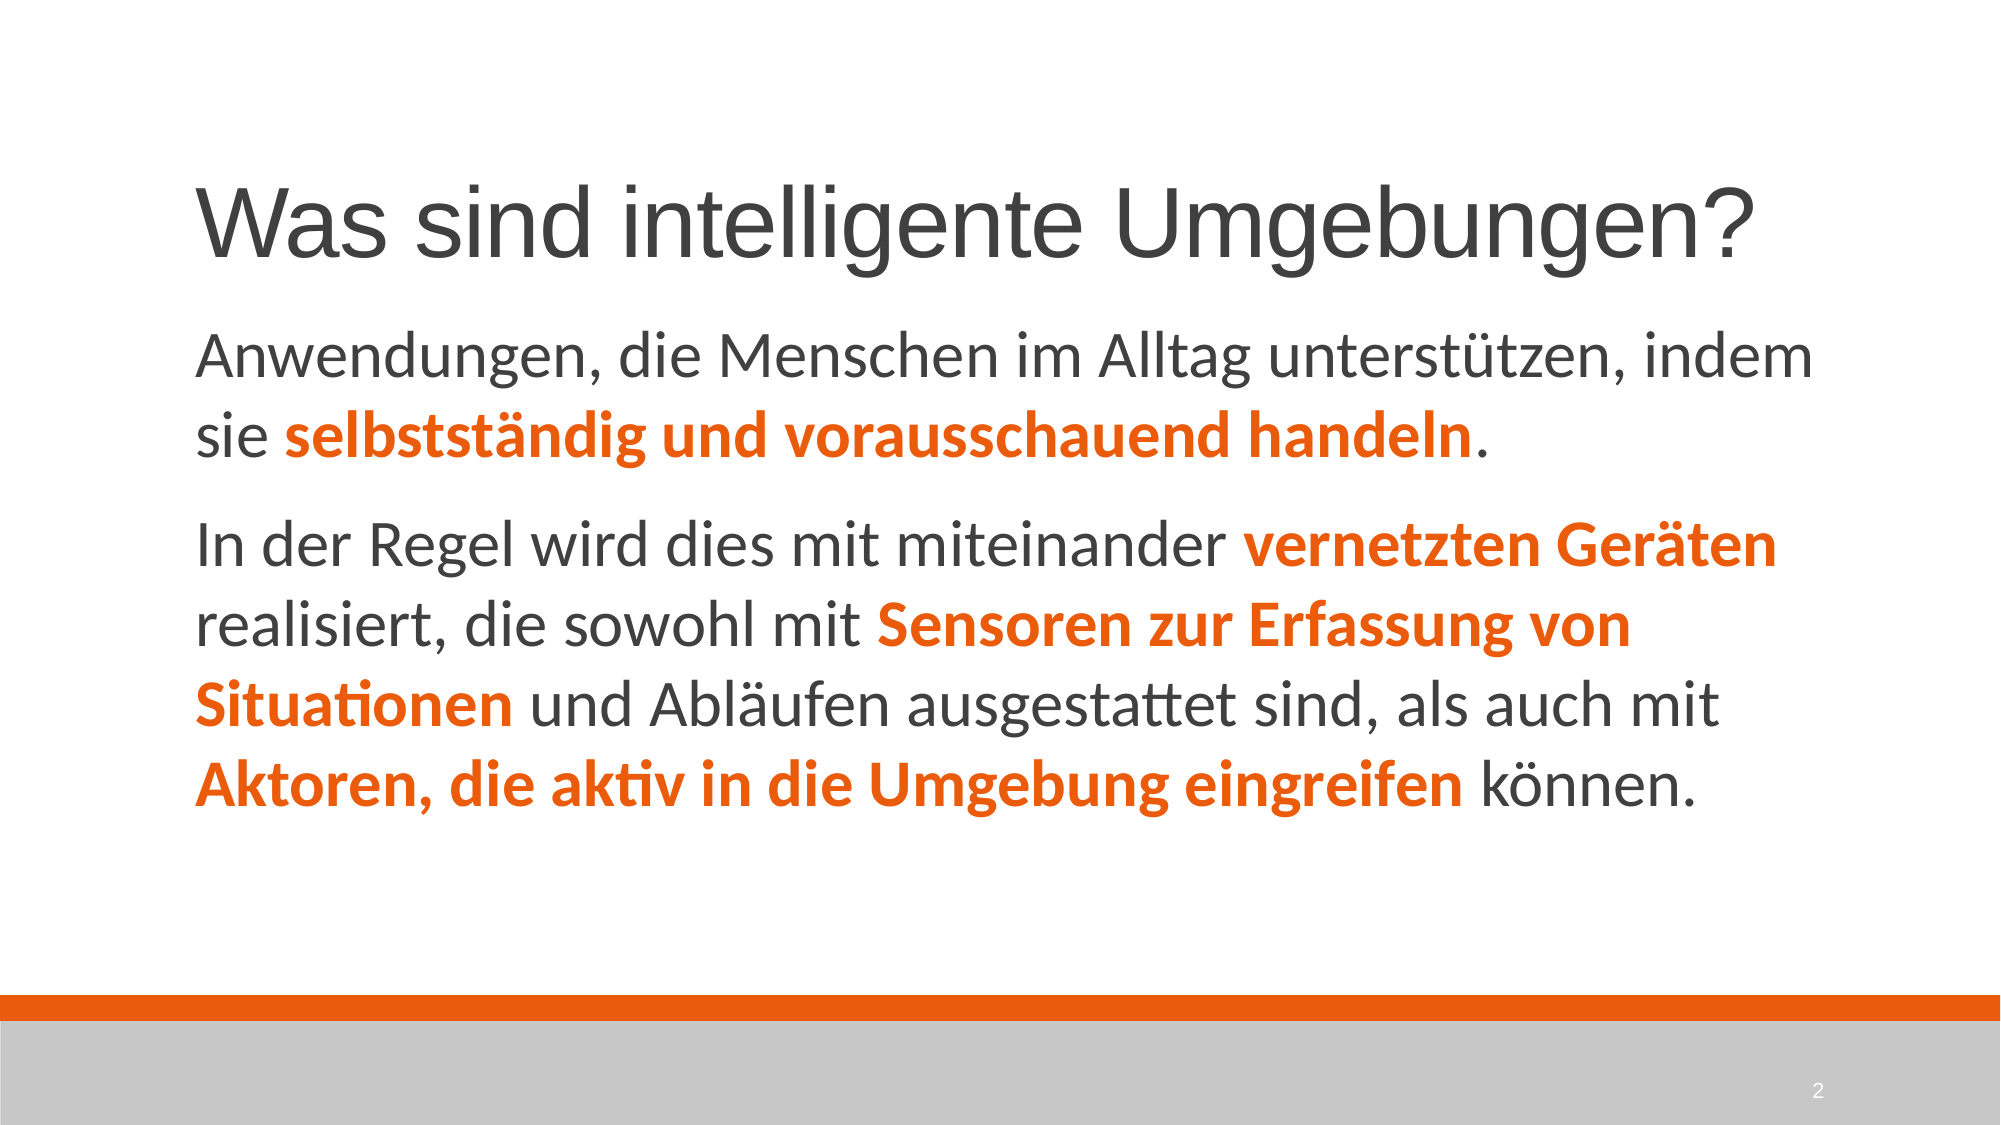

# Was sind intelligente Umgebungen?
Anwendungen, die Menschen im Alltag unterstützen, indem sie selbstständig und vorausschauend handeln.
In der Regel wird dies mit miteinander vernetzten Geräten realisiert, die sowohl mit Sensoren zur Erfassung von Situationen und Abläufen ausgestattet sind, als auch mit Aktoren, die aktiv in die Umgebung eingreifen können.
2